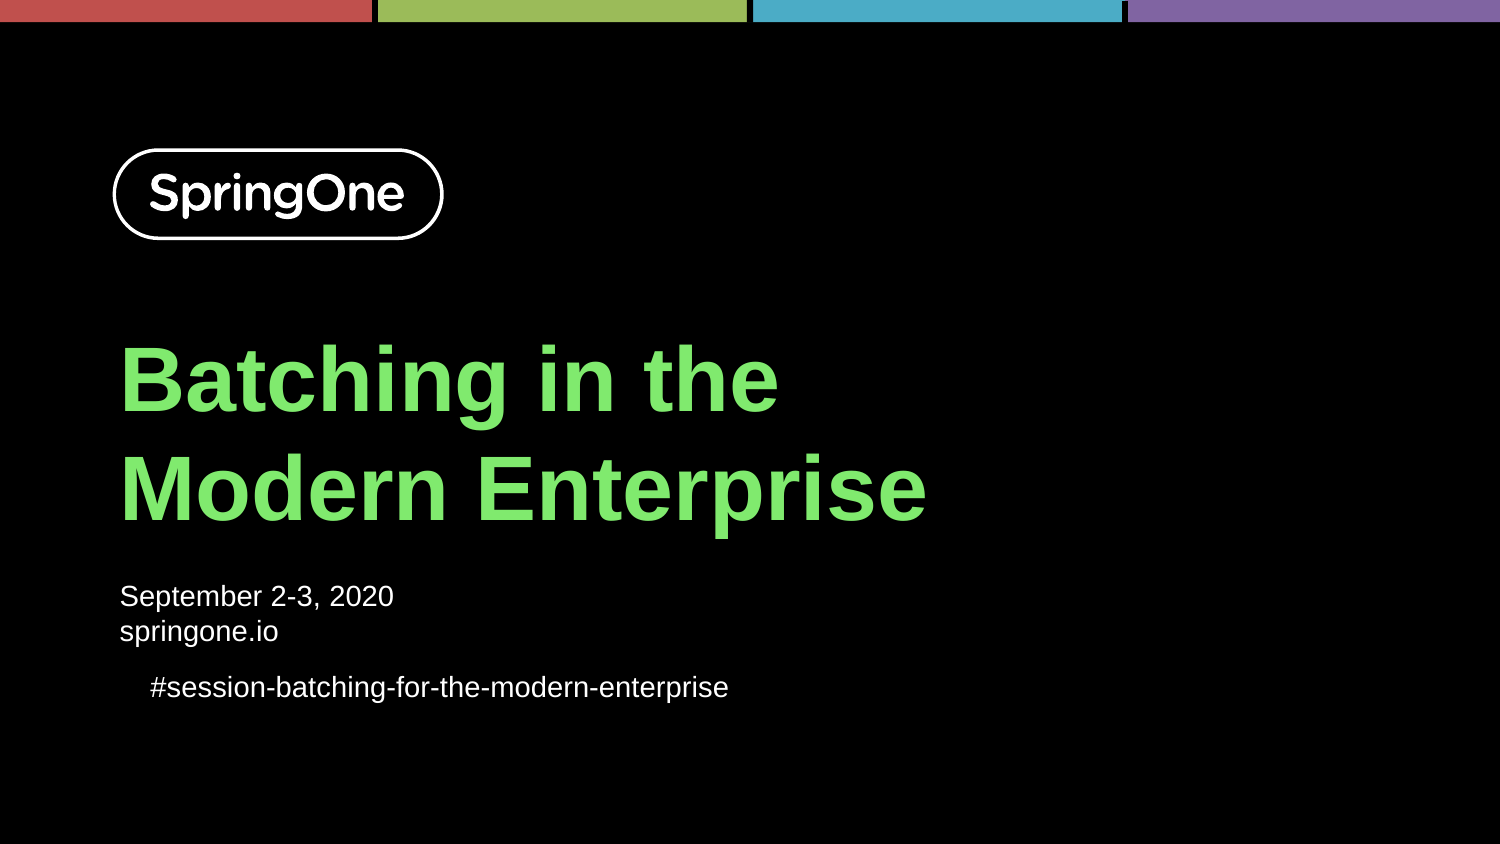

Batching in the Modern Enterprise
September 2-3, 2020
springone.io

#session-batching-for-the-modern-enterprise